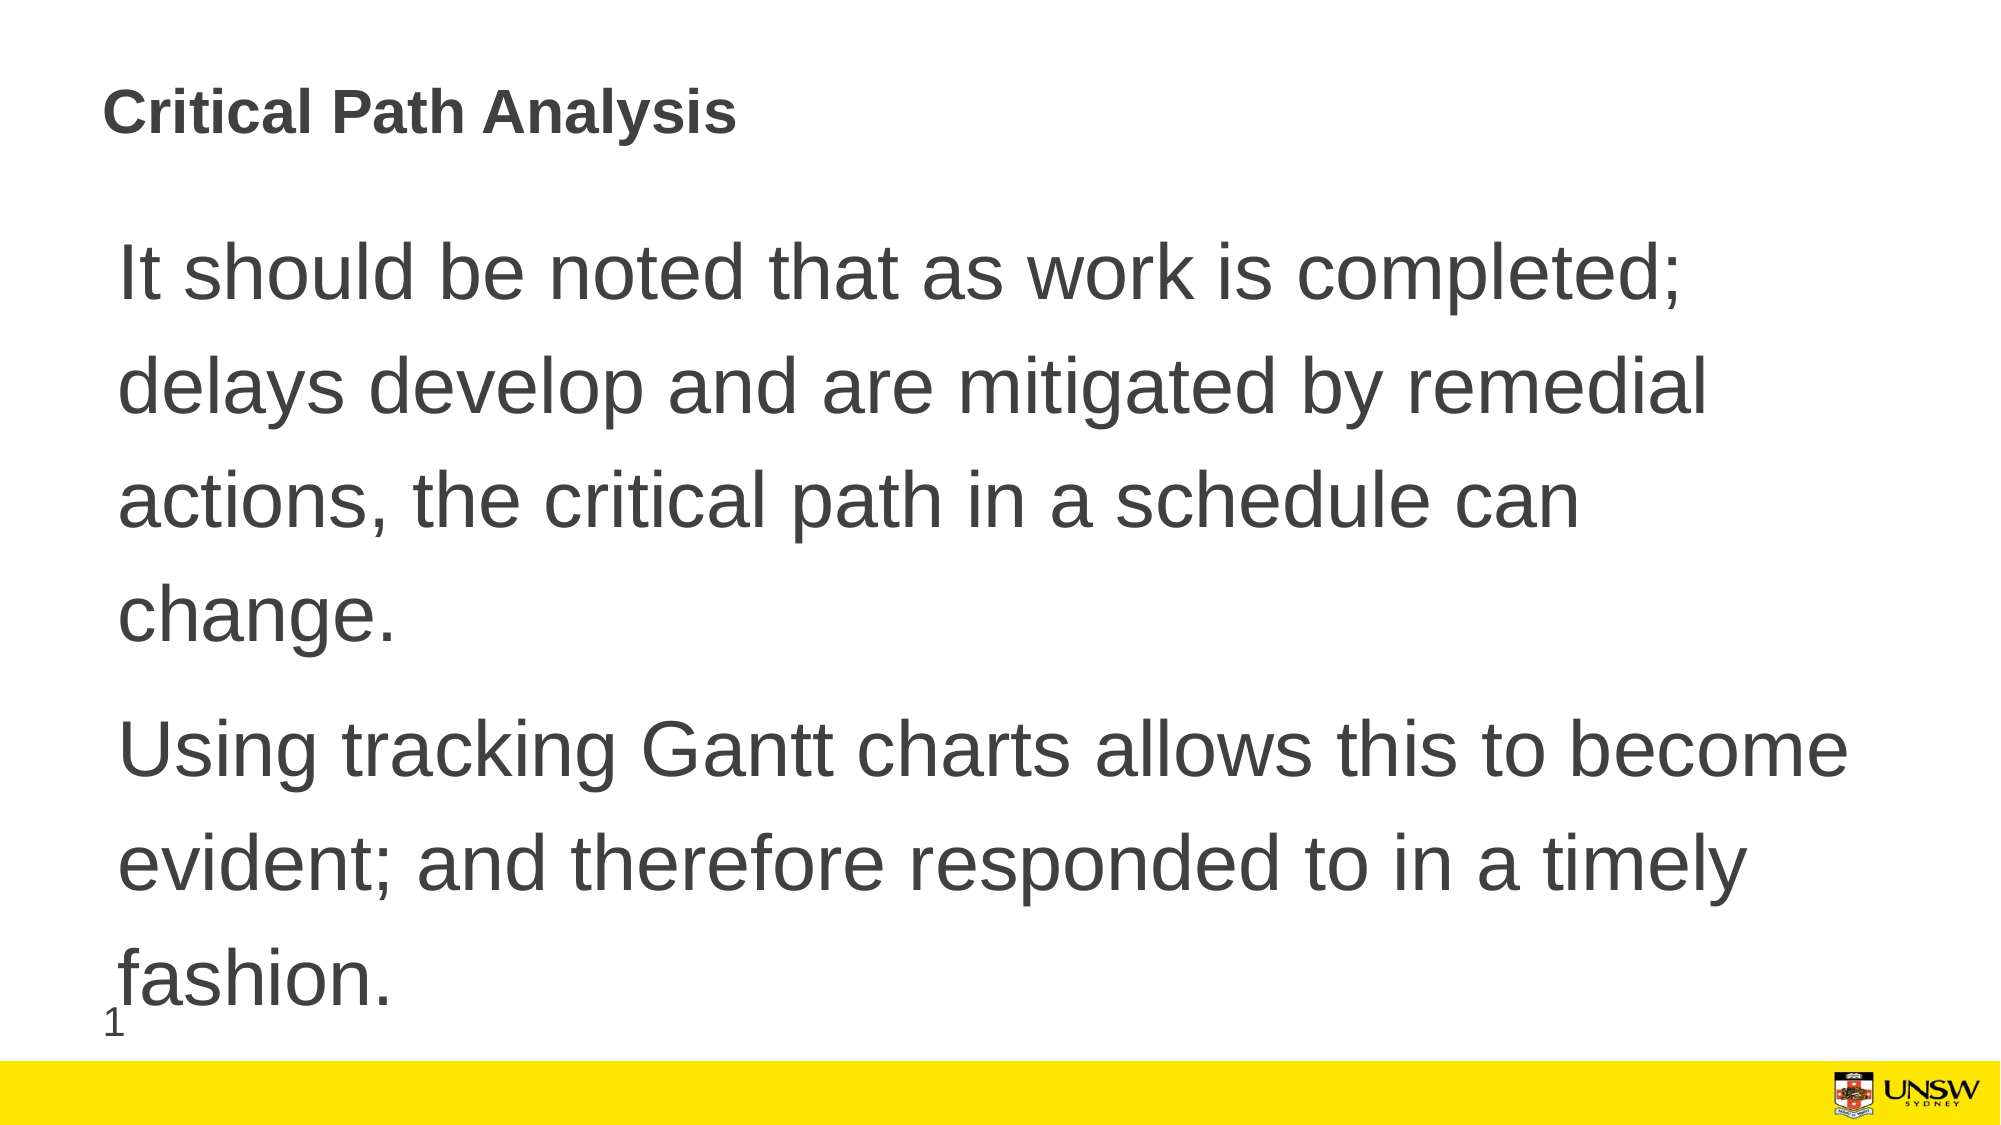

# Critical Path Analysis
It should be noted that as work is completed; delays develop and are mitigated by remedial actions, the critical path in a schedule can change.
Using tracking Gantt charts allows this to become evident; and therefore responded to in a timely fashion.

1